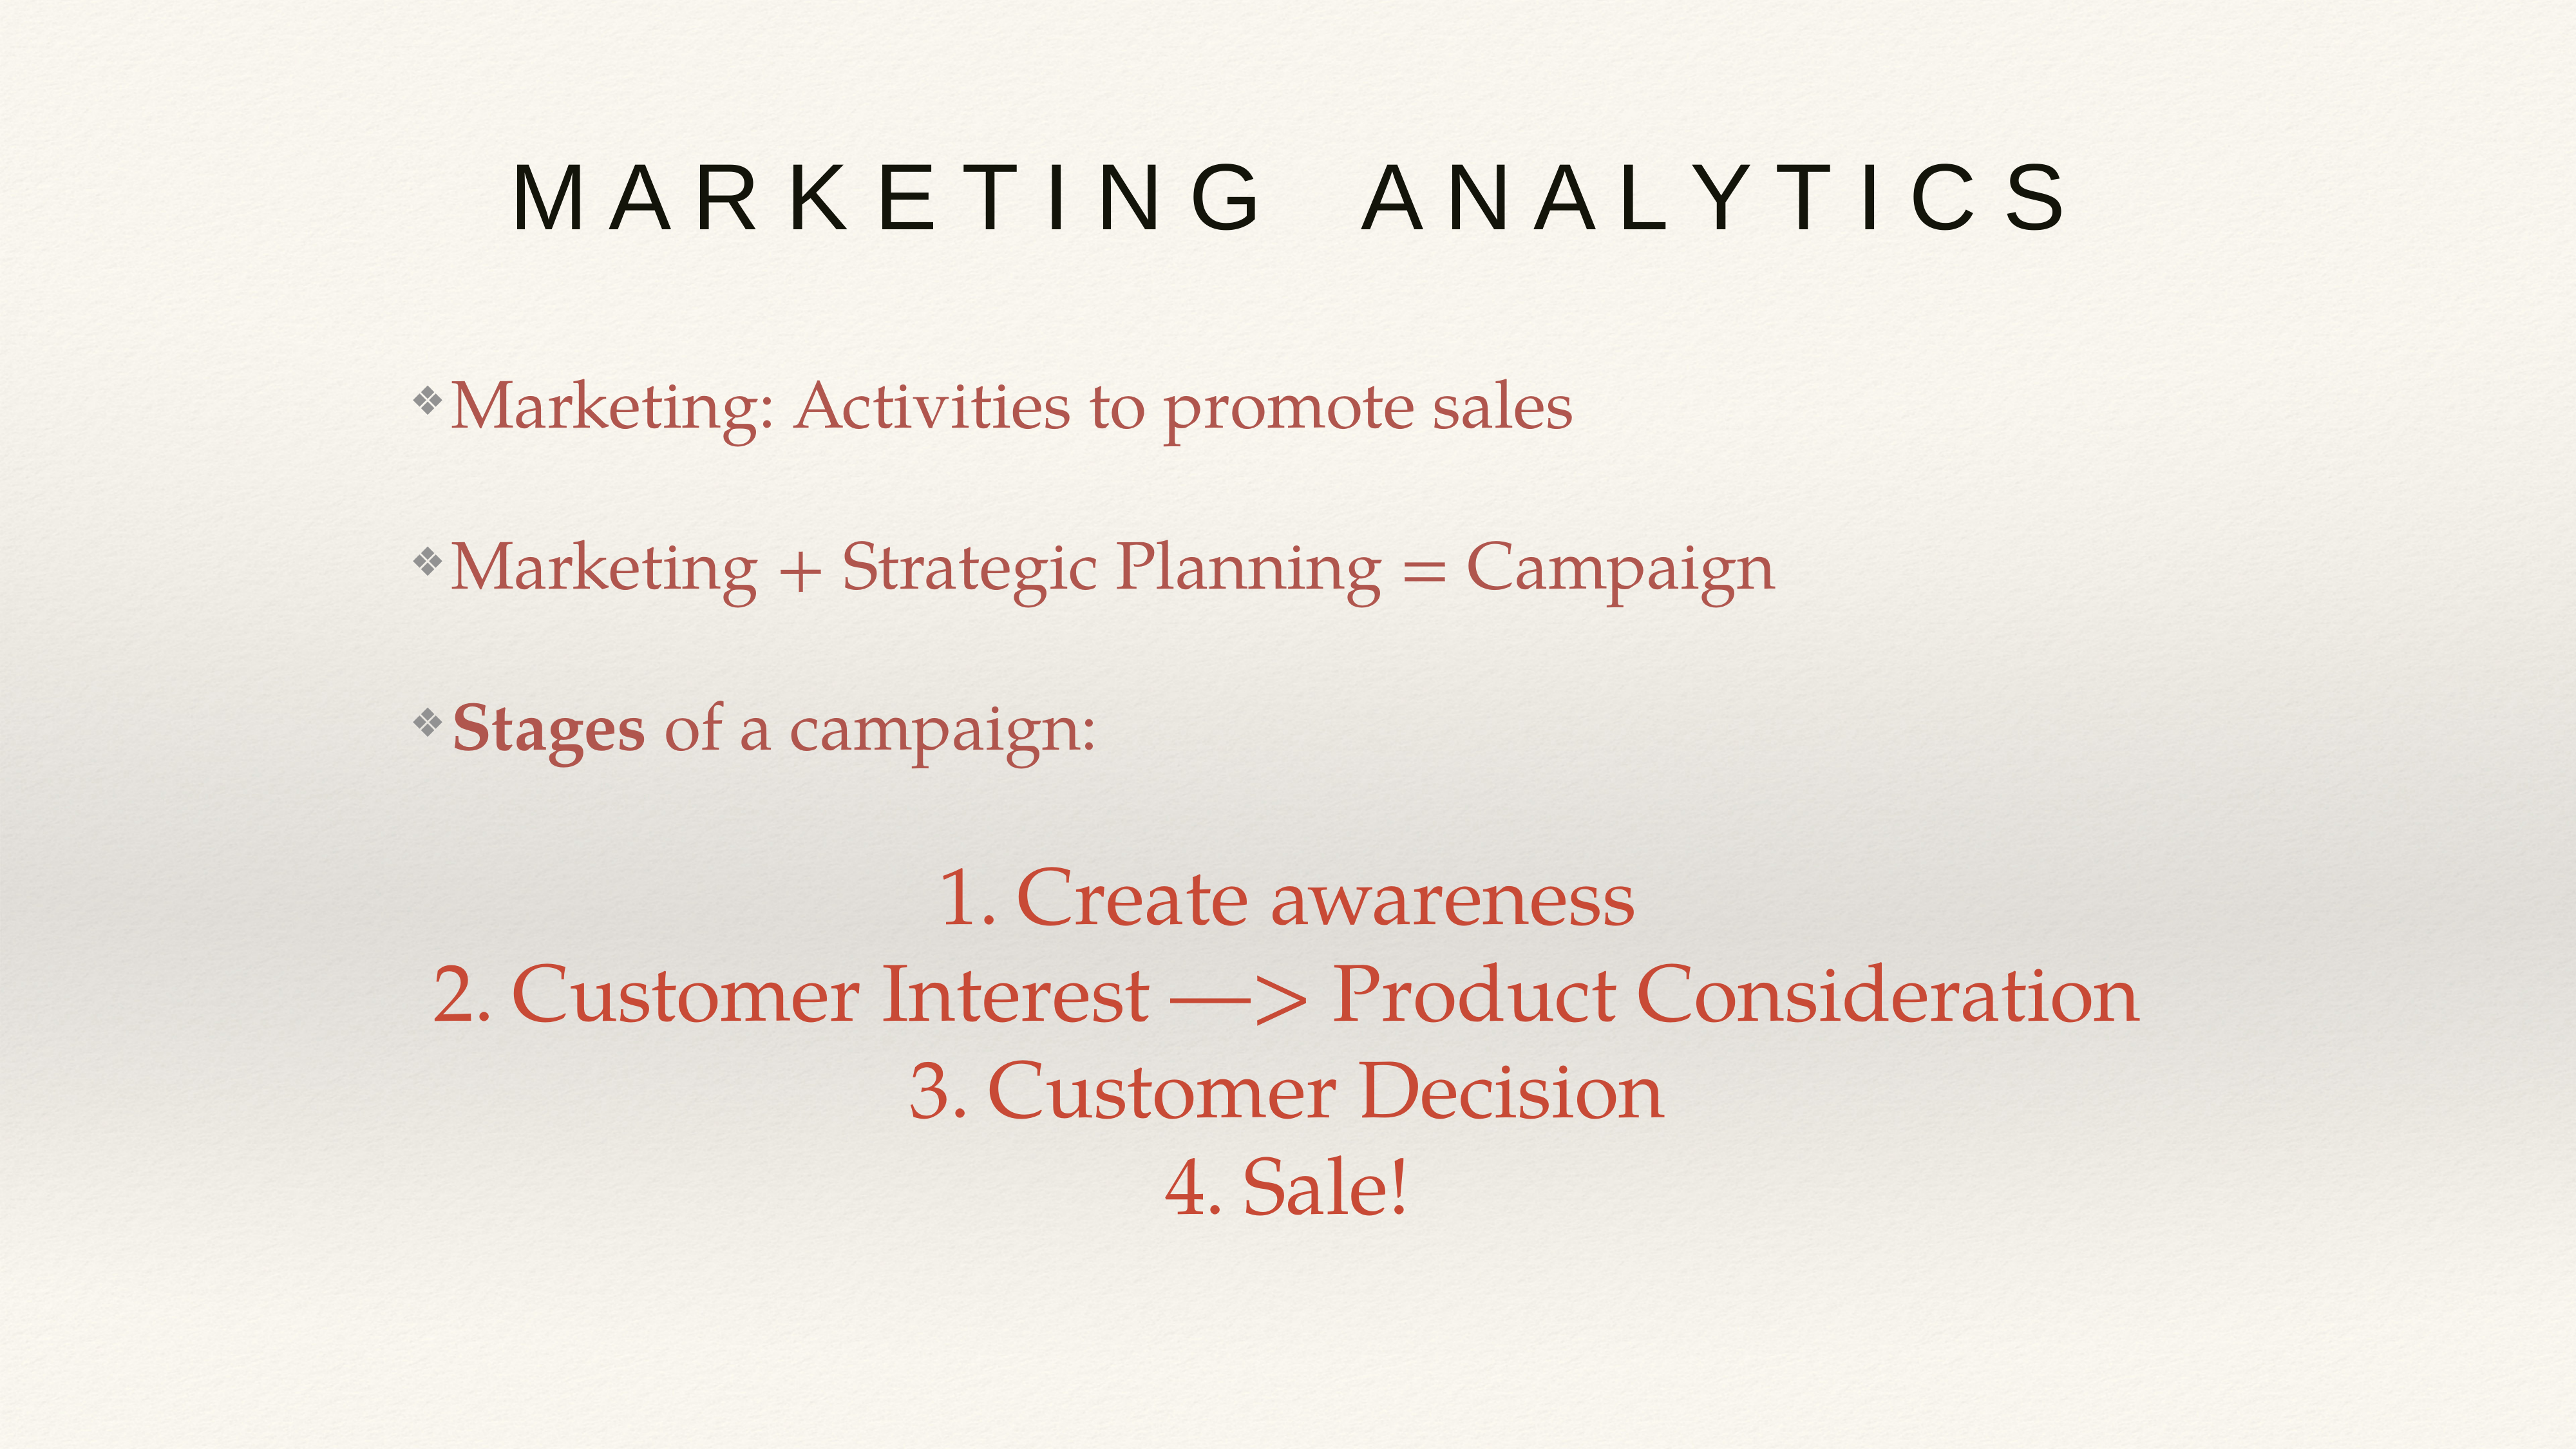

M A R K E T I N G    A N A L Y T I C S
Marketing: Activities to promote sales

Marketing + Strategic Planning = Campaign

Stages of a campaign:

Create awareness
Customer Interest —> Product Consideration
Customer Decision
Sale!